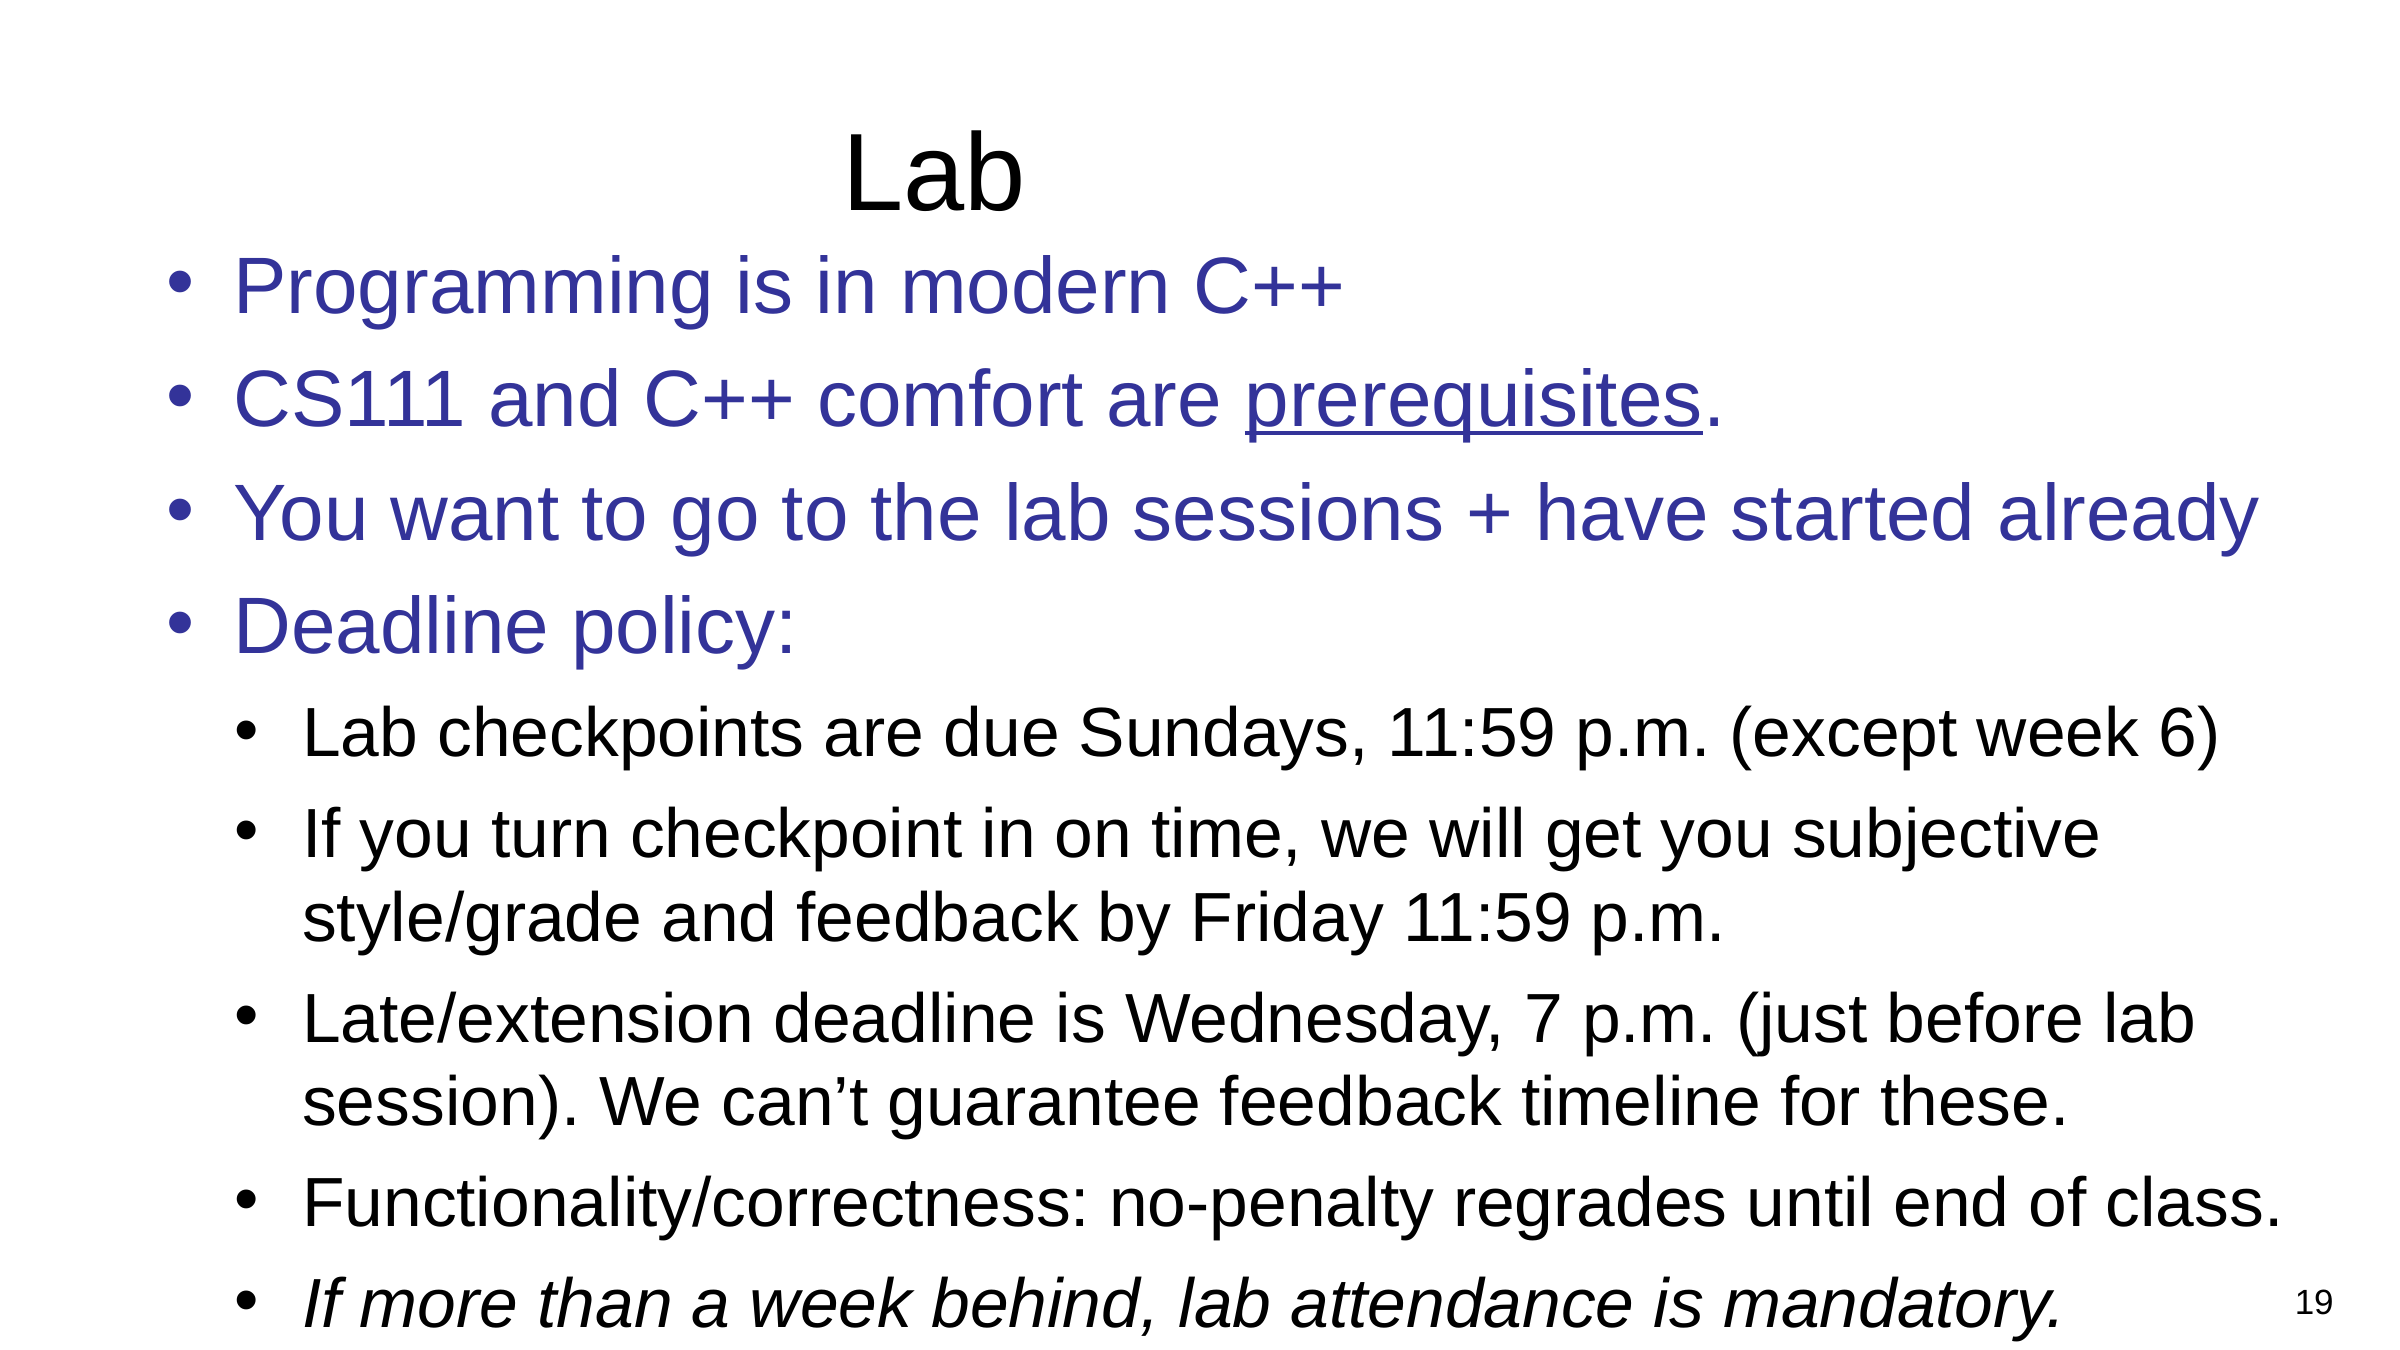

Lab
Programming is in modern C++
CS111 and C++ comfort are prerequisites.
You want to go to the lab sessions + have started already
Deadline policy:
Lab checkpoints are due Sundays, 11:59 p.m. (except week 6)
If you turn checkpoint in on time, we will get you subjective style/grade and feedback by Friday 11:59 p.m.
Late/extension deadline is Wednesday, 7 p.m. (just before lab session). We can’t guarantee feedback timeline for these.
Functionality/correctness: no-penalty regrades until end of class.
If more than a week behind, lab attendance is mandatory.
19